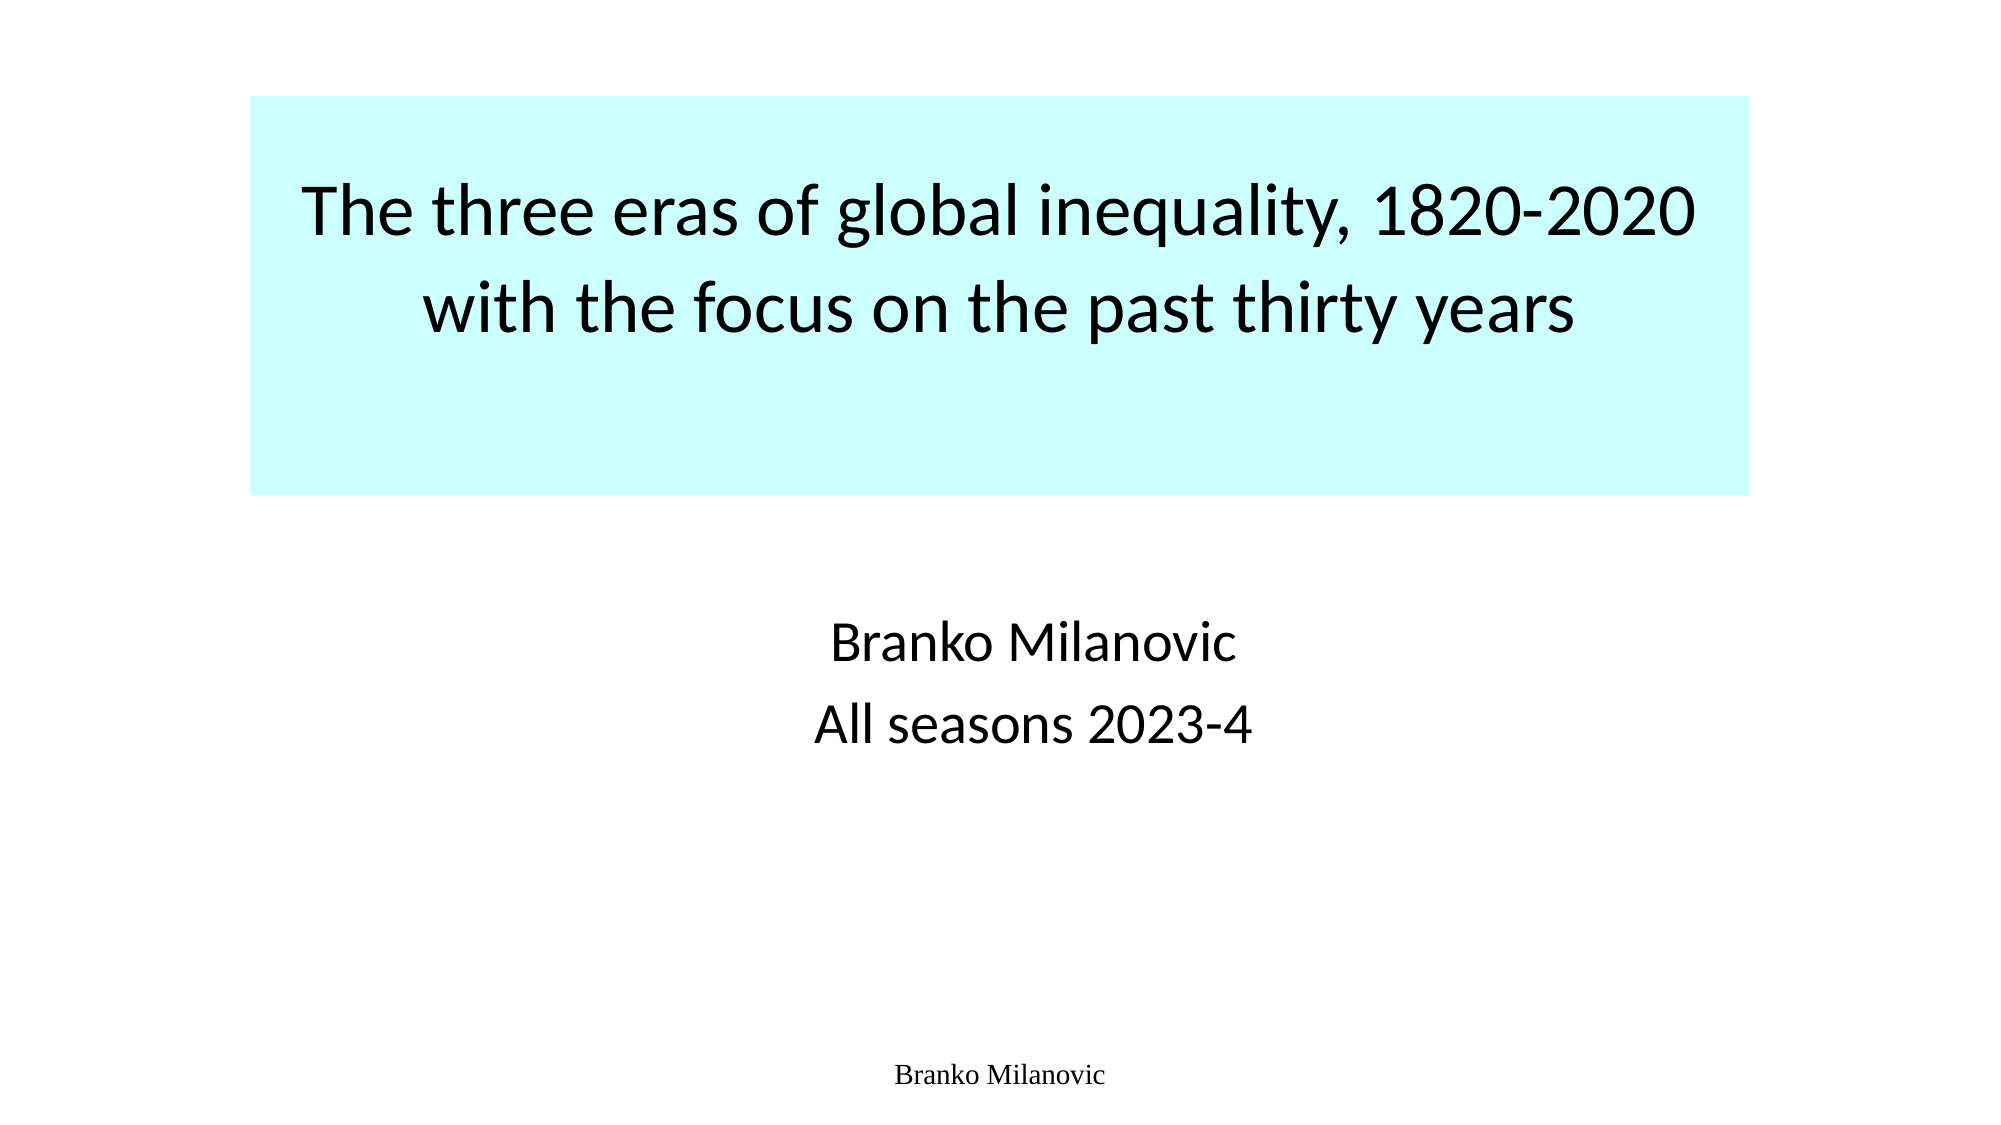

# The three eras of global inequality, 1820-2020 with the focus on the past thirty years
Branko Milanovic
All seasons 2023-4
Branko Milanovic